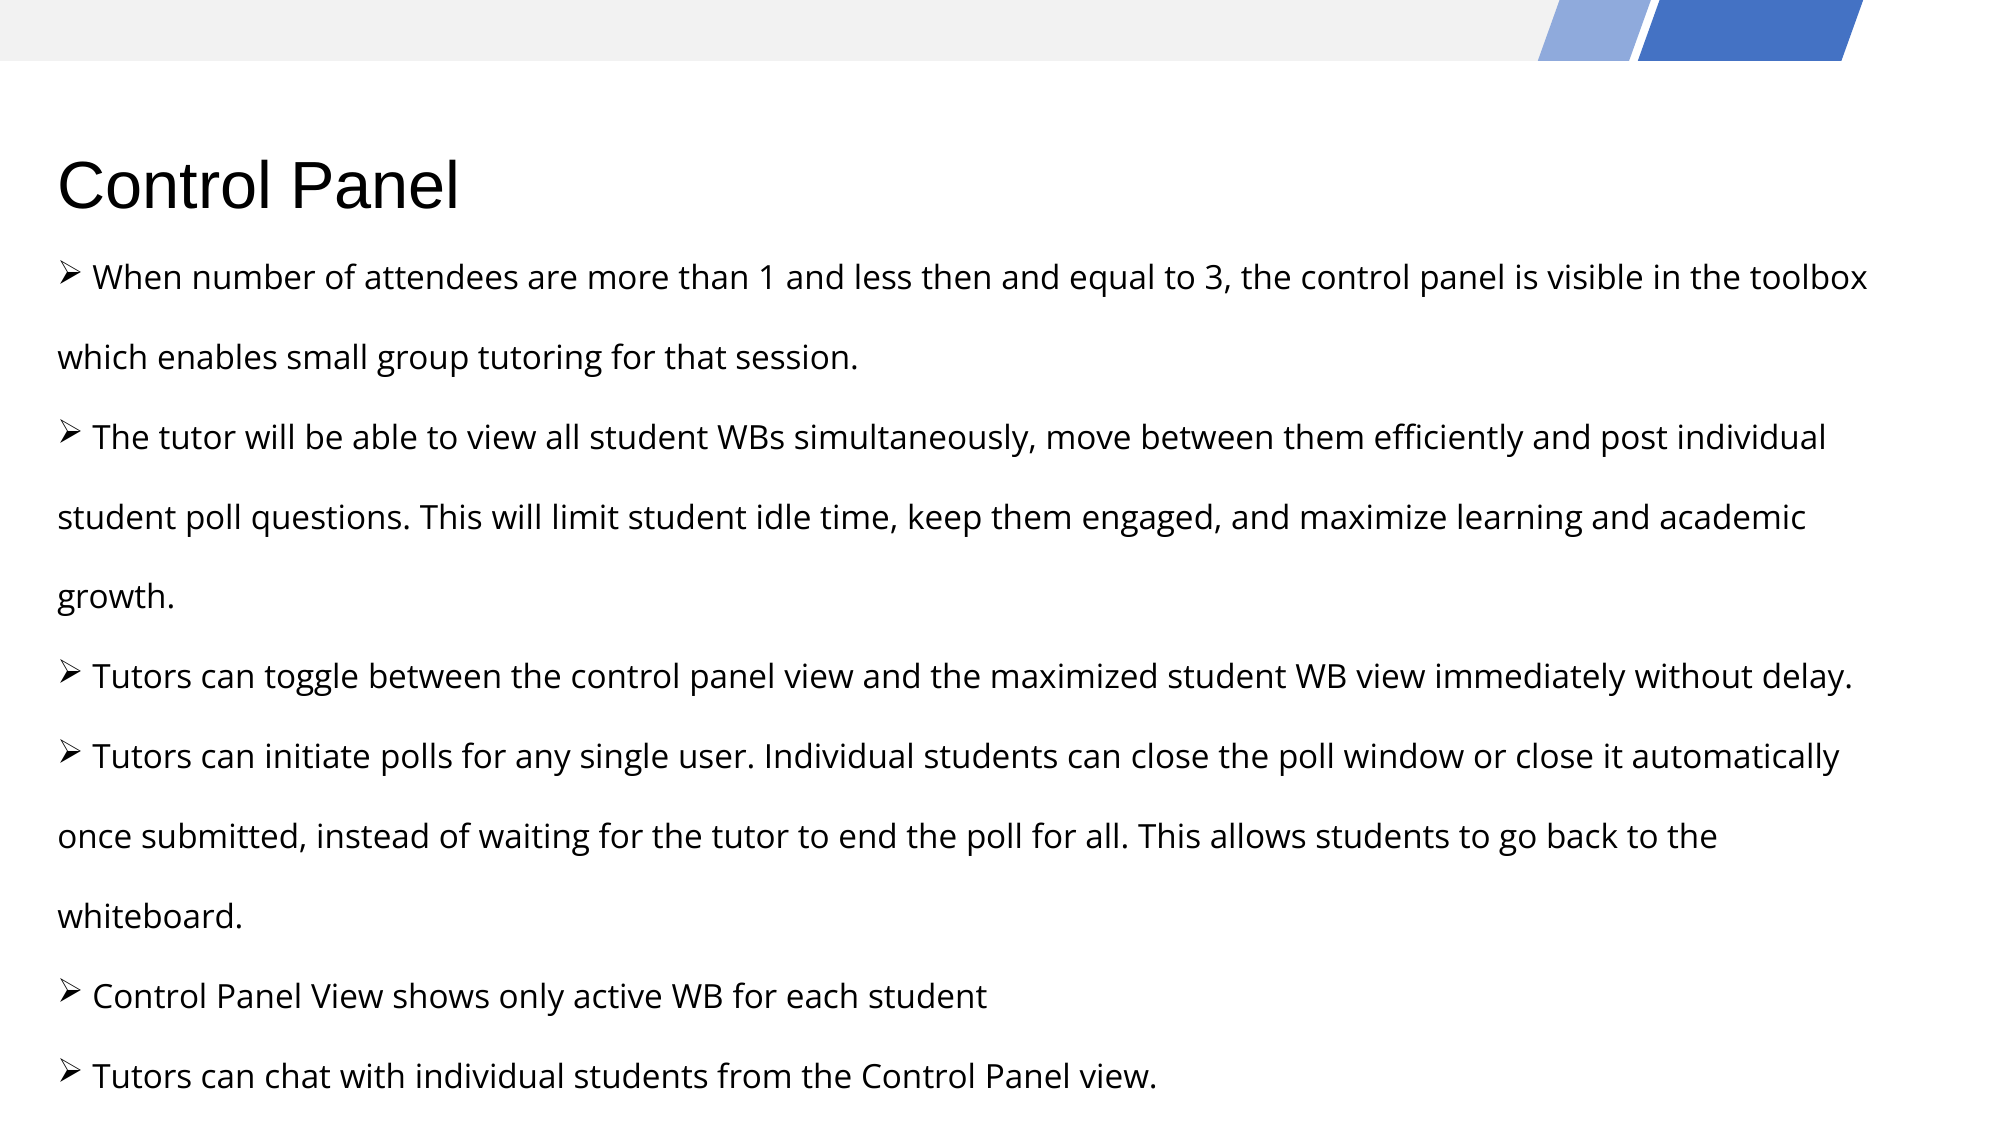

# Control Panel
 When number of attendees are more than 1 and less then and equal to 3, the control panel is visible in the toolbox which enables small group tutoring for that session.
 The tutor will be able to view all student WBs simultaneously, move between them efficiently and post individual student poll questions. This will limit student idle time, keep them engaged, and maximize learning and academic growth.
 Tutors can toggle between the control panel view and the maximized student WB view immediately without delay.
 Tutors can initiate ﻿polls for any single user. Individual students can close the poll window or close it automatically once submitted, instead of waiting for the tutor to end the poll for all. This allows students to go back to the whiteboard.
 Control Panel View shows only active WB for each student
 Tutors can chat with individual students from the Control Panel view.